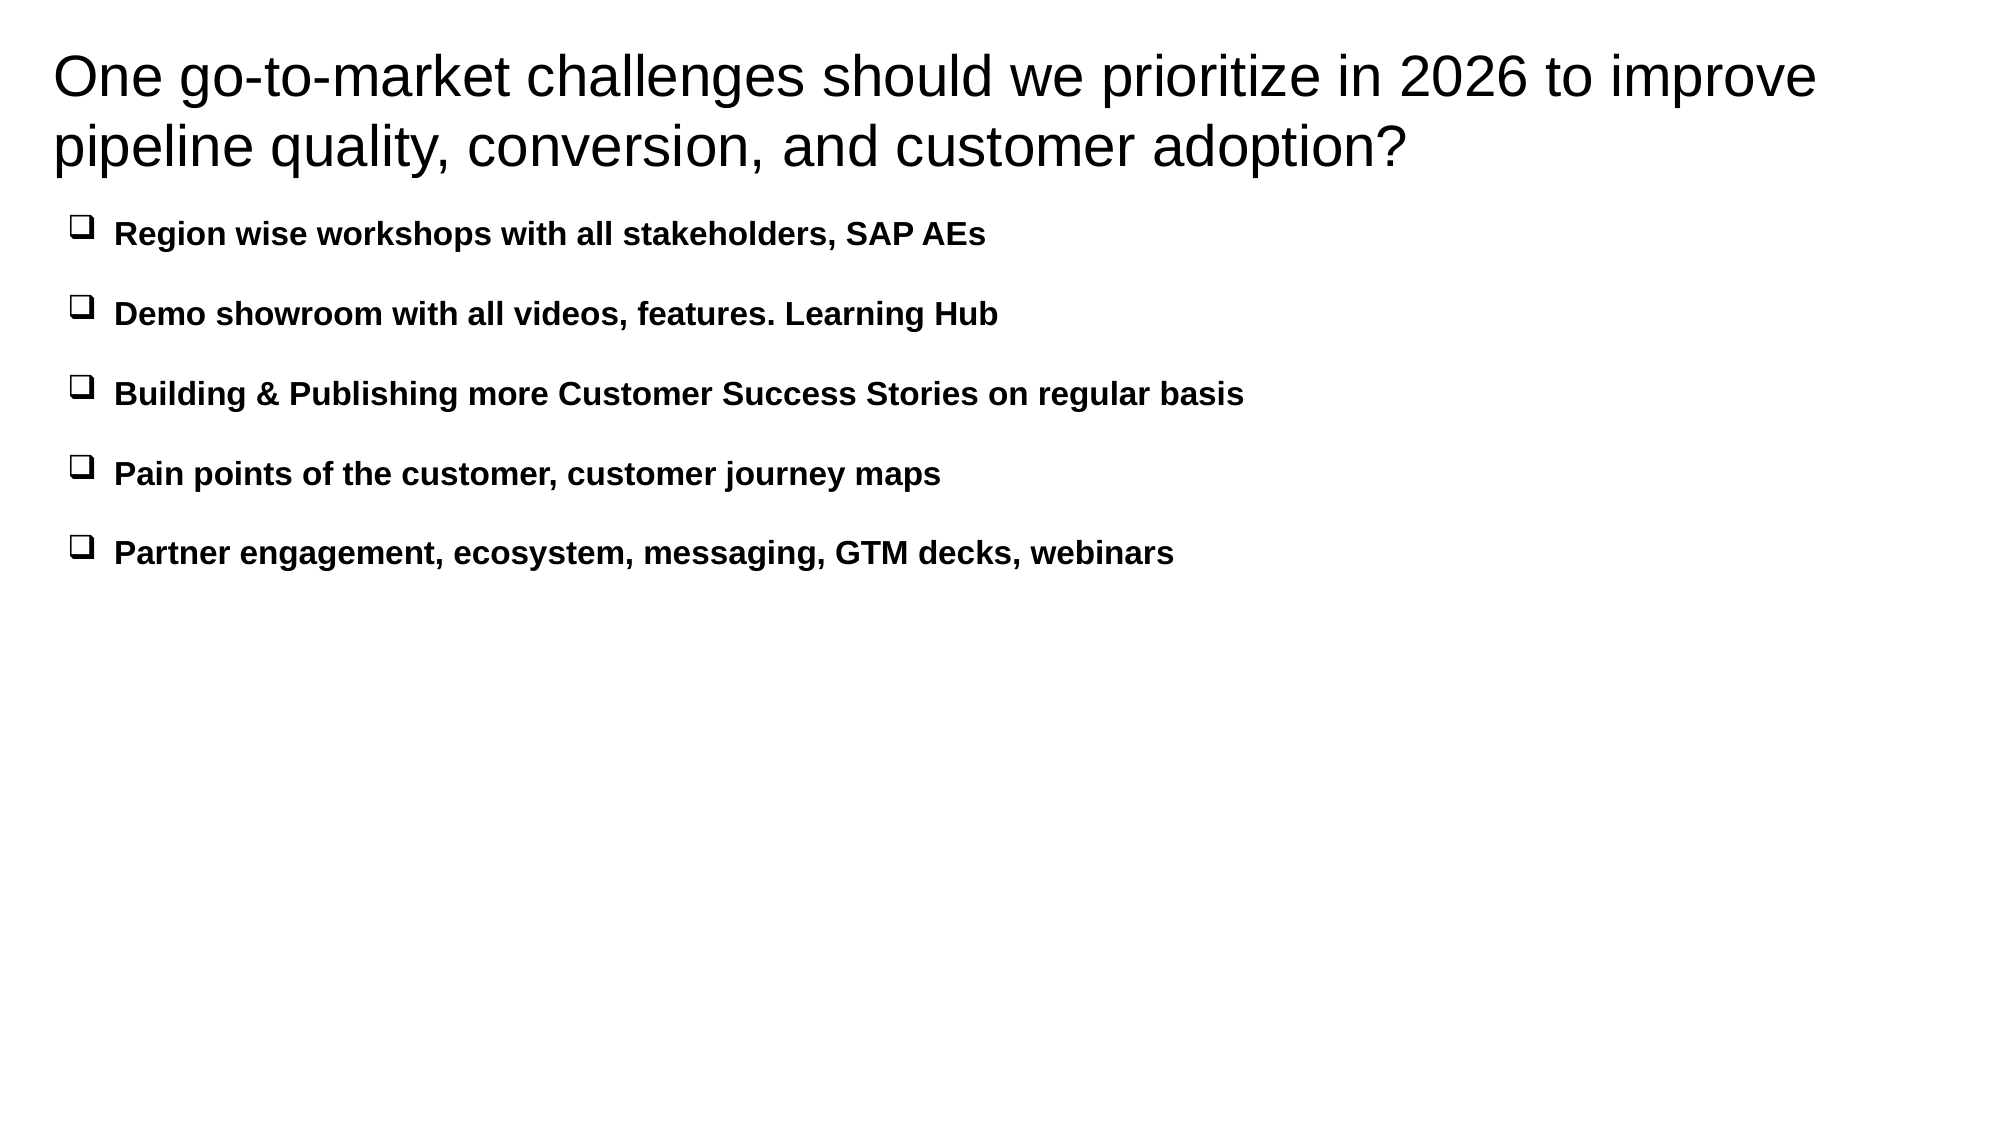

One go-to-market challenges should we prioritize in 2026 to improve pipeline quality, conversion, and customer adoption?
Region wise workshops with all stakeholders, SAP AEs

Demo showroom with all videos, features. Learning Hub

Building & Publishing more Customer Success Stories on regular basis

Pain points of the customer, customer journey maps

Partner engagement, ecosystem, messaging, GTM decks, webinars